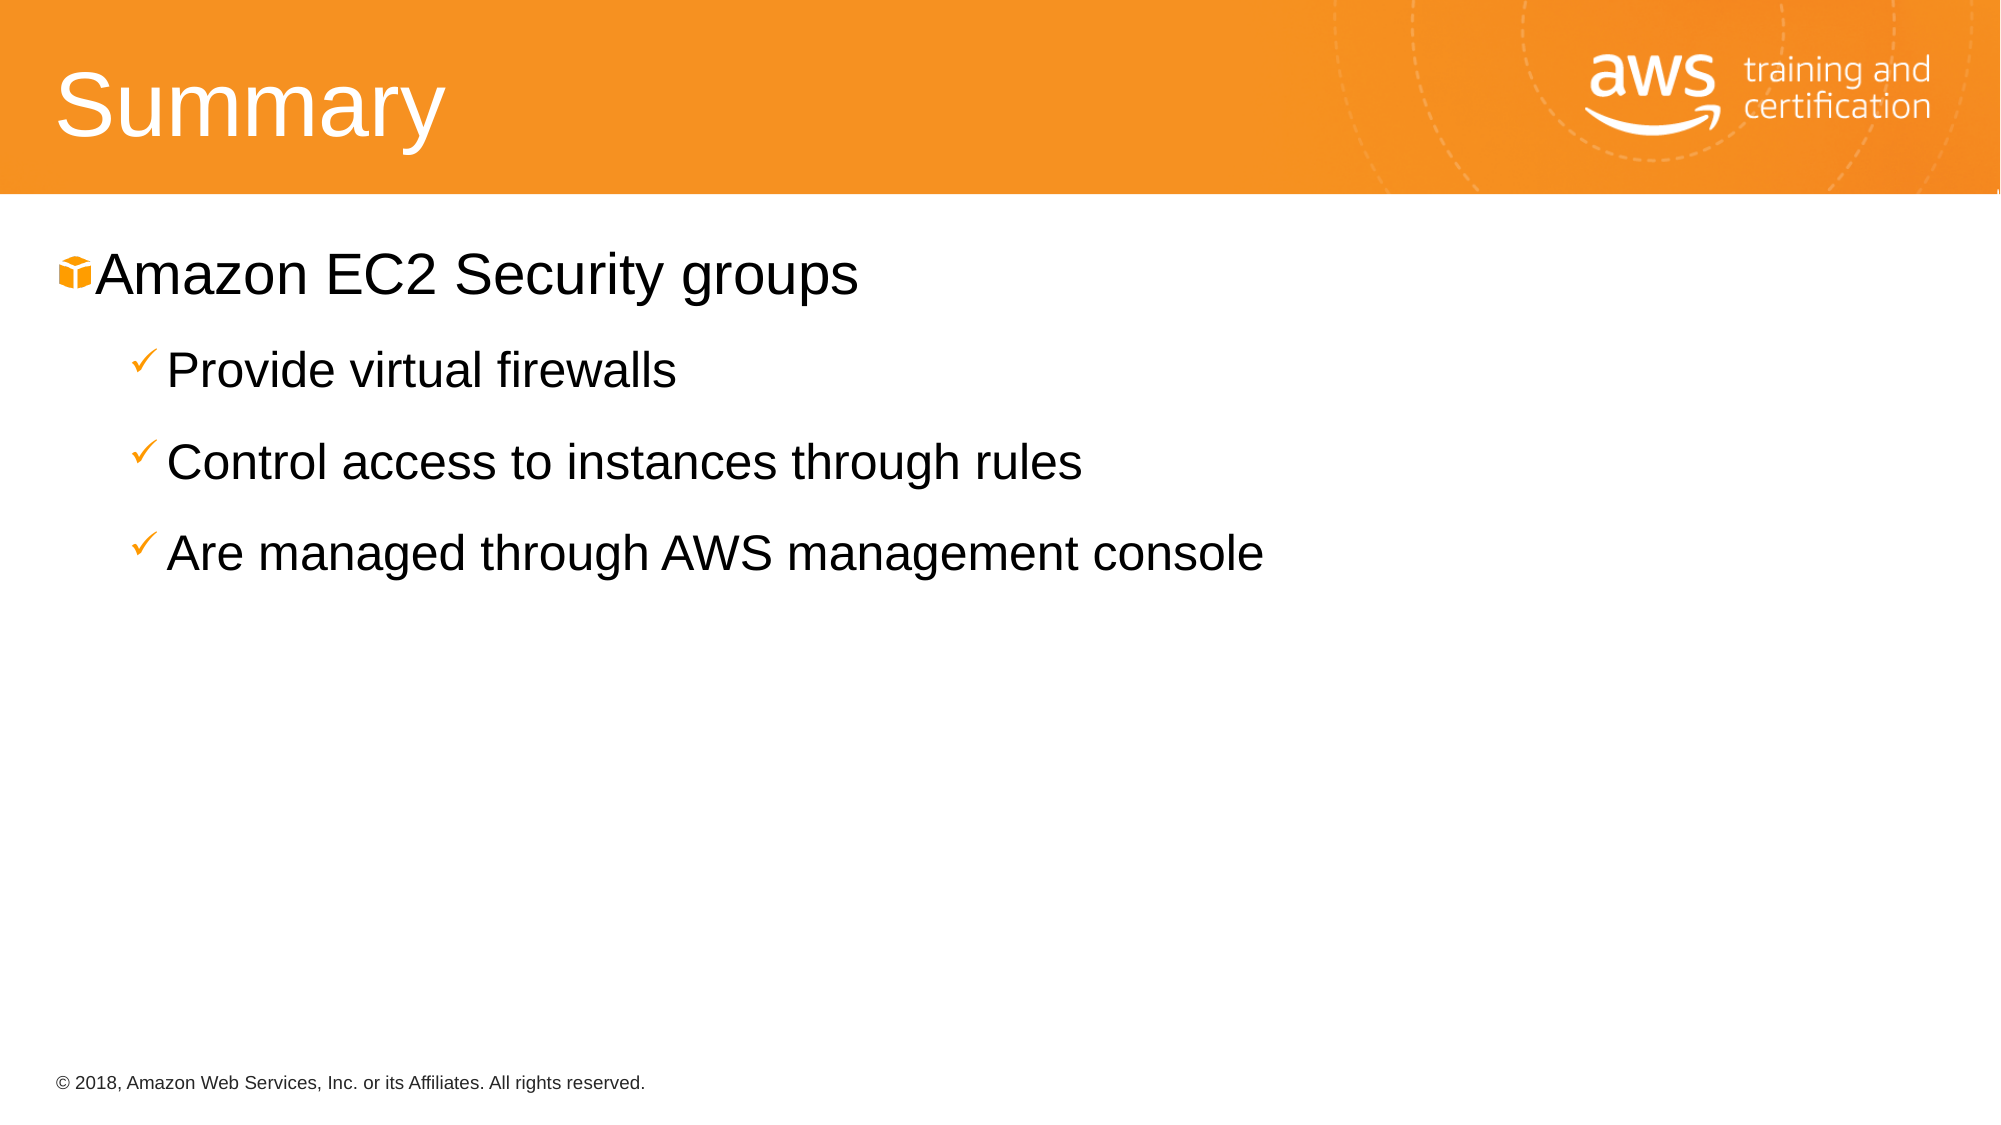

# Summary

Amazon EC2 Security groups
Provide virtual firewalls
Control access to instances through rules
Are managed through AWS management console